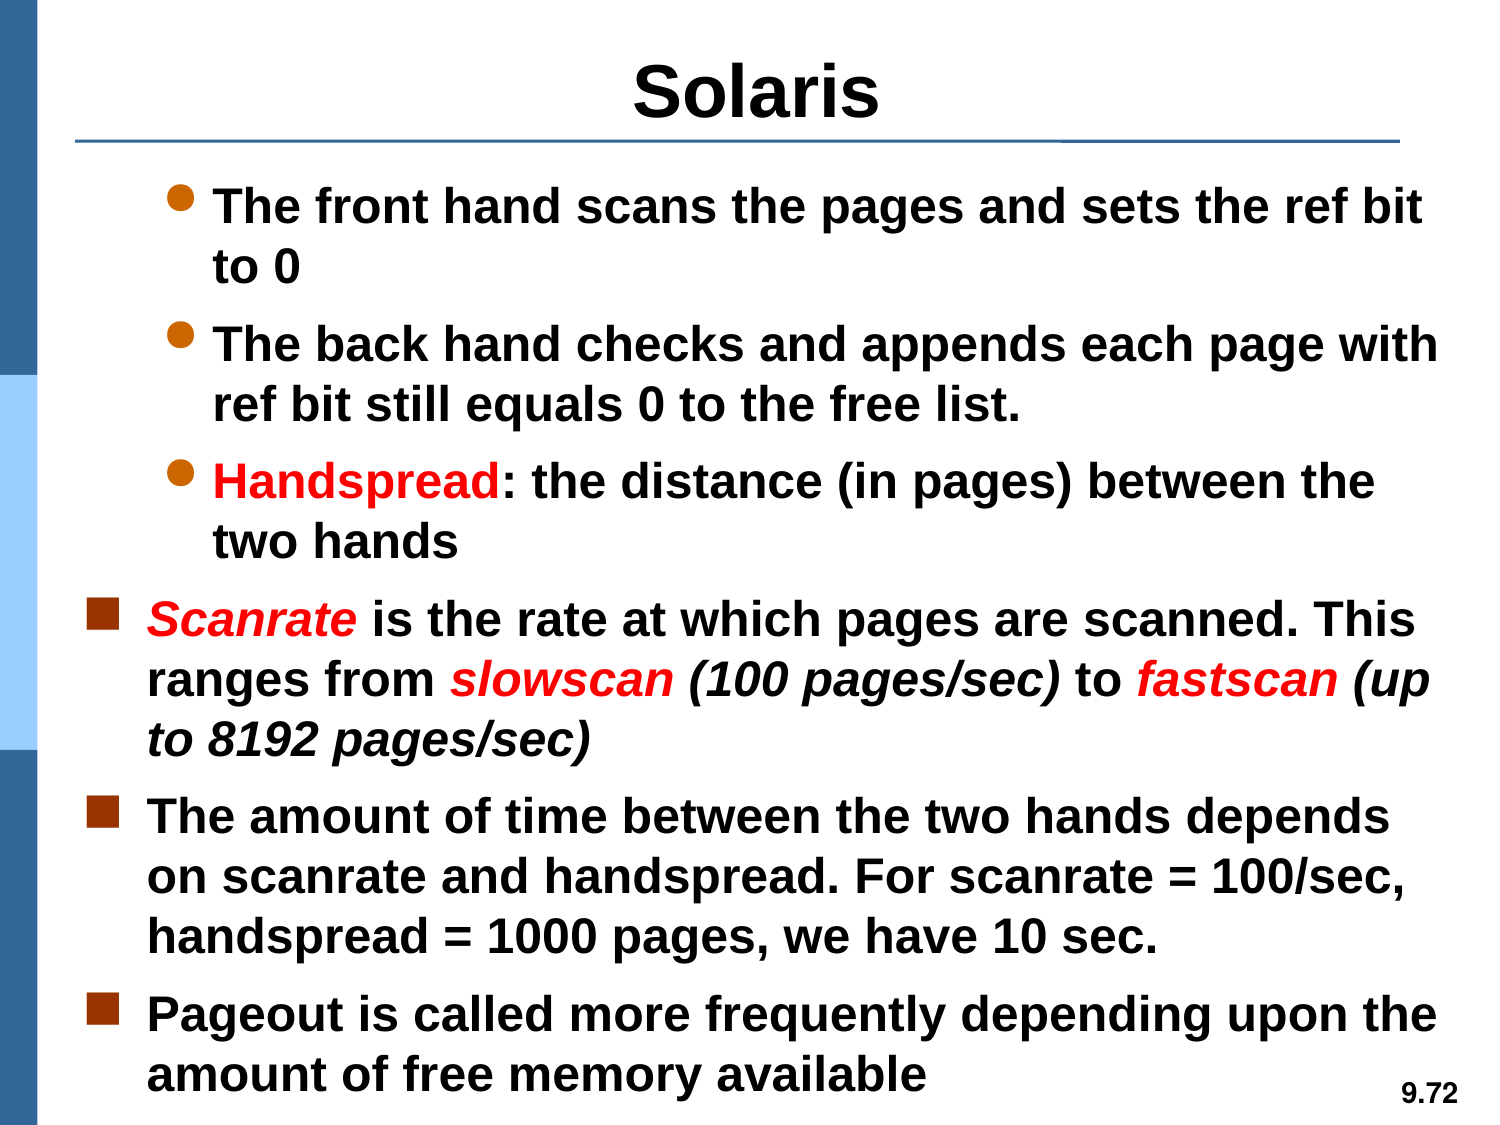

# Solaris
The front hand scans the pages and sets the ref bit to 0
The back hand checks and appends each page with ref bit still equals 0 to the free list.
Handspread: the distance (in pages) between the two hands
Scanrate is the rate at which pages are scanned. This ranges from slowscan (100 pages/sec) to fastscan (up to 8192 pages/sec)
The amount of time between the two hands depends on scanrate and handspread. For scanrate = 100/sec, handspread = 1000 pages, we have 10 sec.
Pageout is called more frequently depending upon the amount of free memory available